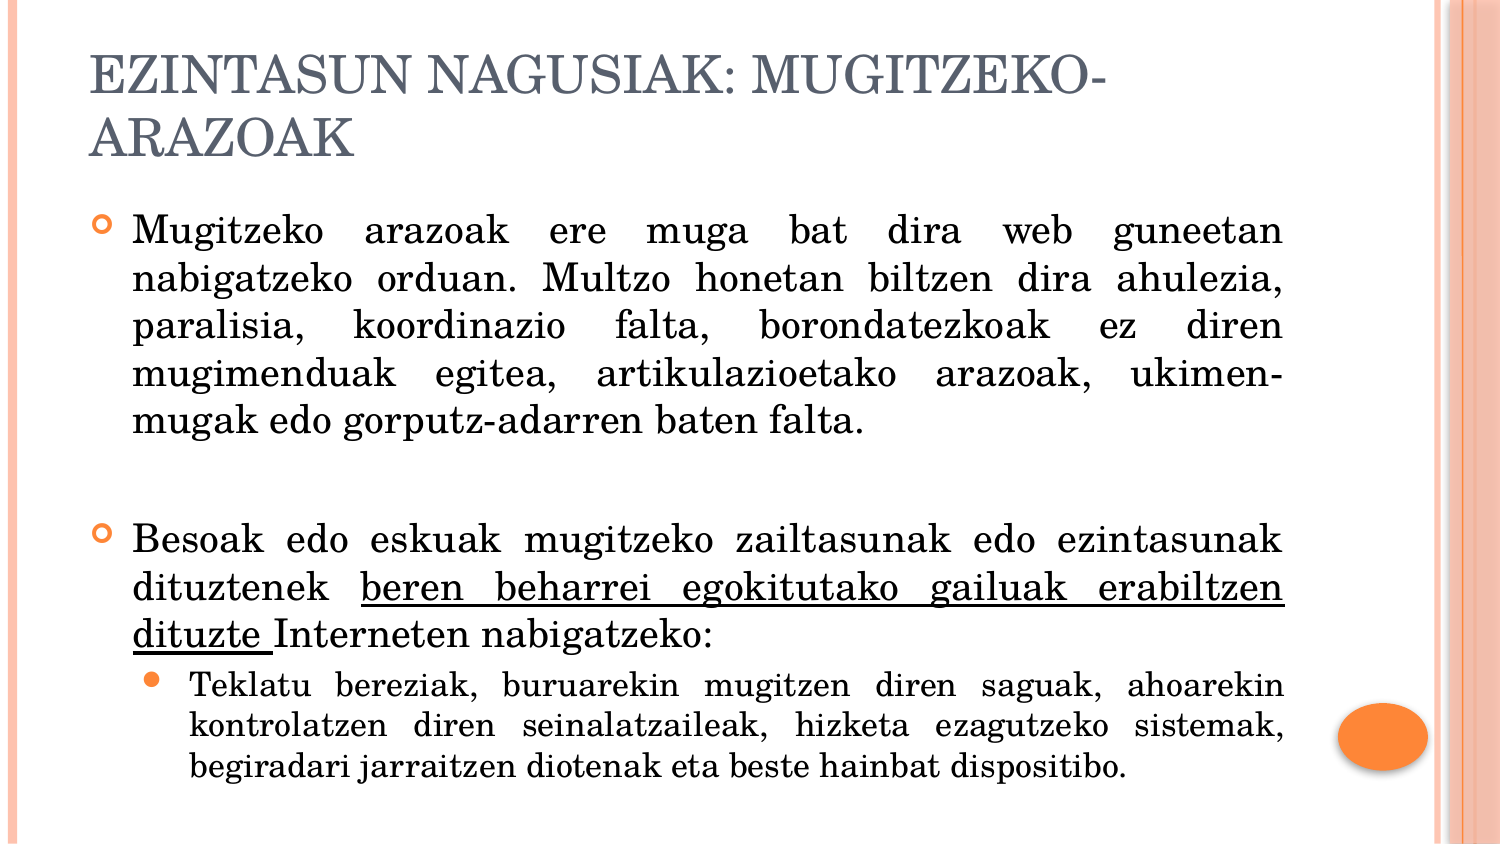

# Ezintasun nagusiak: Mugitzeko-arazoak
Mugitzeko arazoak ere muga bat dira web guneetan nabigatzeko orduan. Multzo honetan biltzen dira ahulezia, paralisia, koordinazio falta, borondatezkoak ez diren mugimenduak egitea, artikulazioetako arazoak, ukimen-mugak edo gorputz-adarren baten falta.

Besoak edo eskuak mugitzeko zailtasunak edo ezintasunak dituztenek beren beharrei egokitutako gailuak erabiltzen dituzte Interneten nabigatzeko:
Teklatu bereziak, buruarekin mugitzen diren saguak, ahoarekin kontrolatzen diren seinalatzaileak, hizketa ezagutzeko sistemak, begiradari jarraitzen diotenak eta beste hainbat dispositibo.